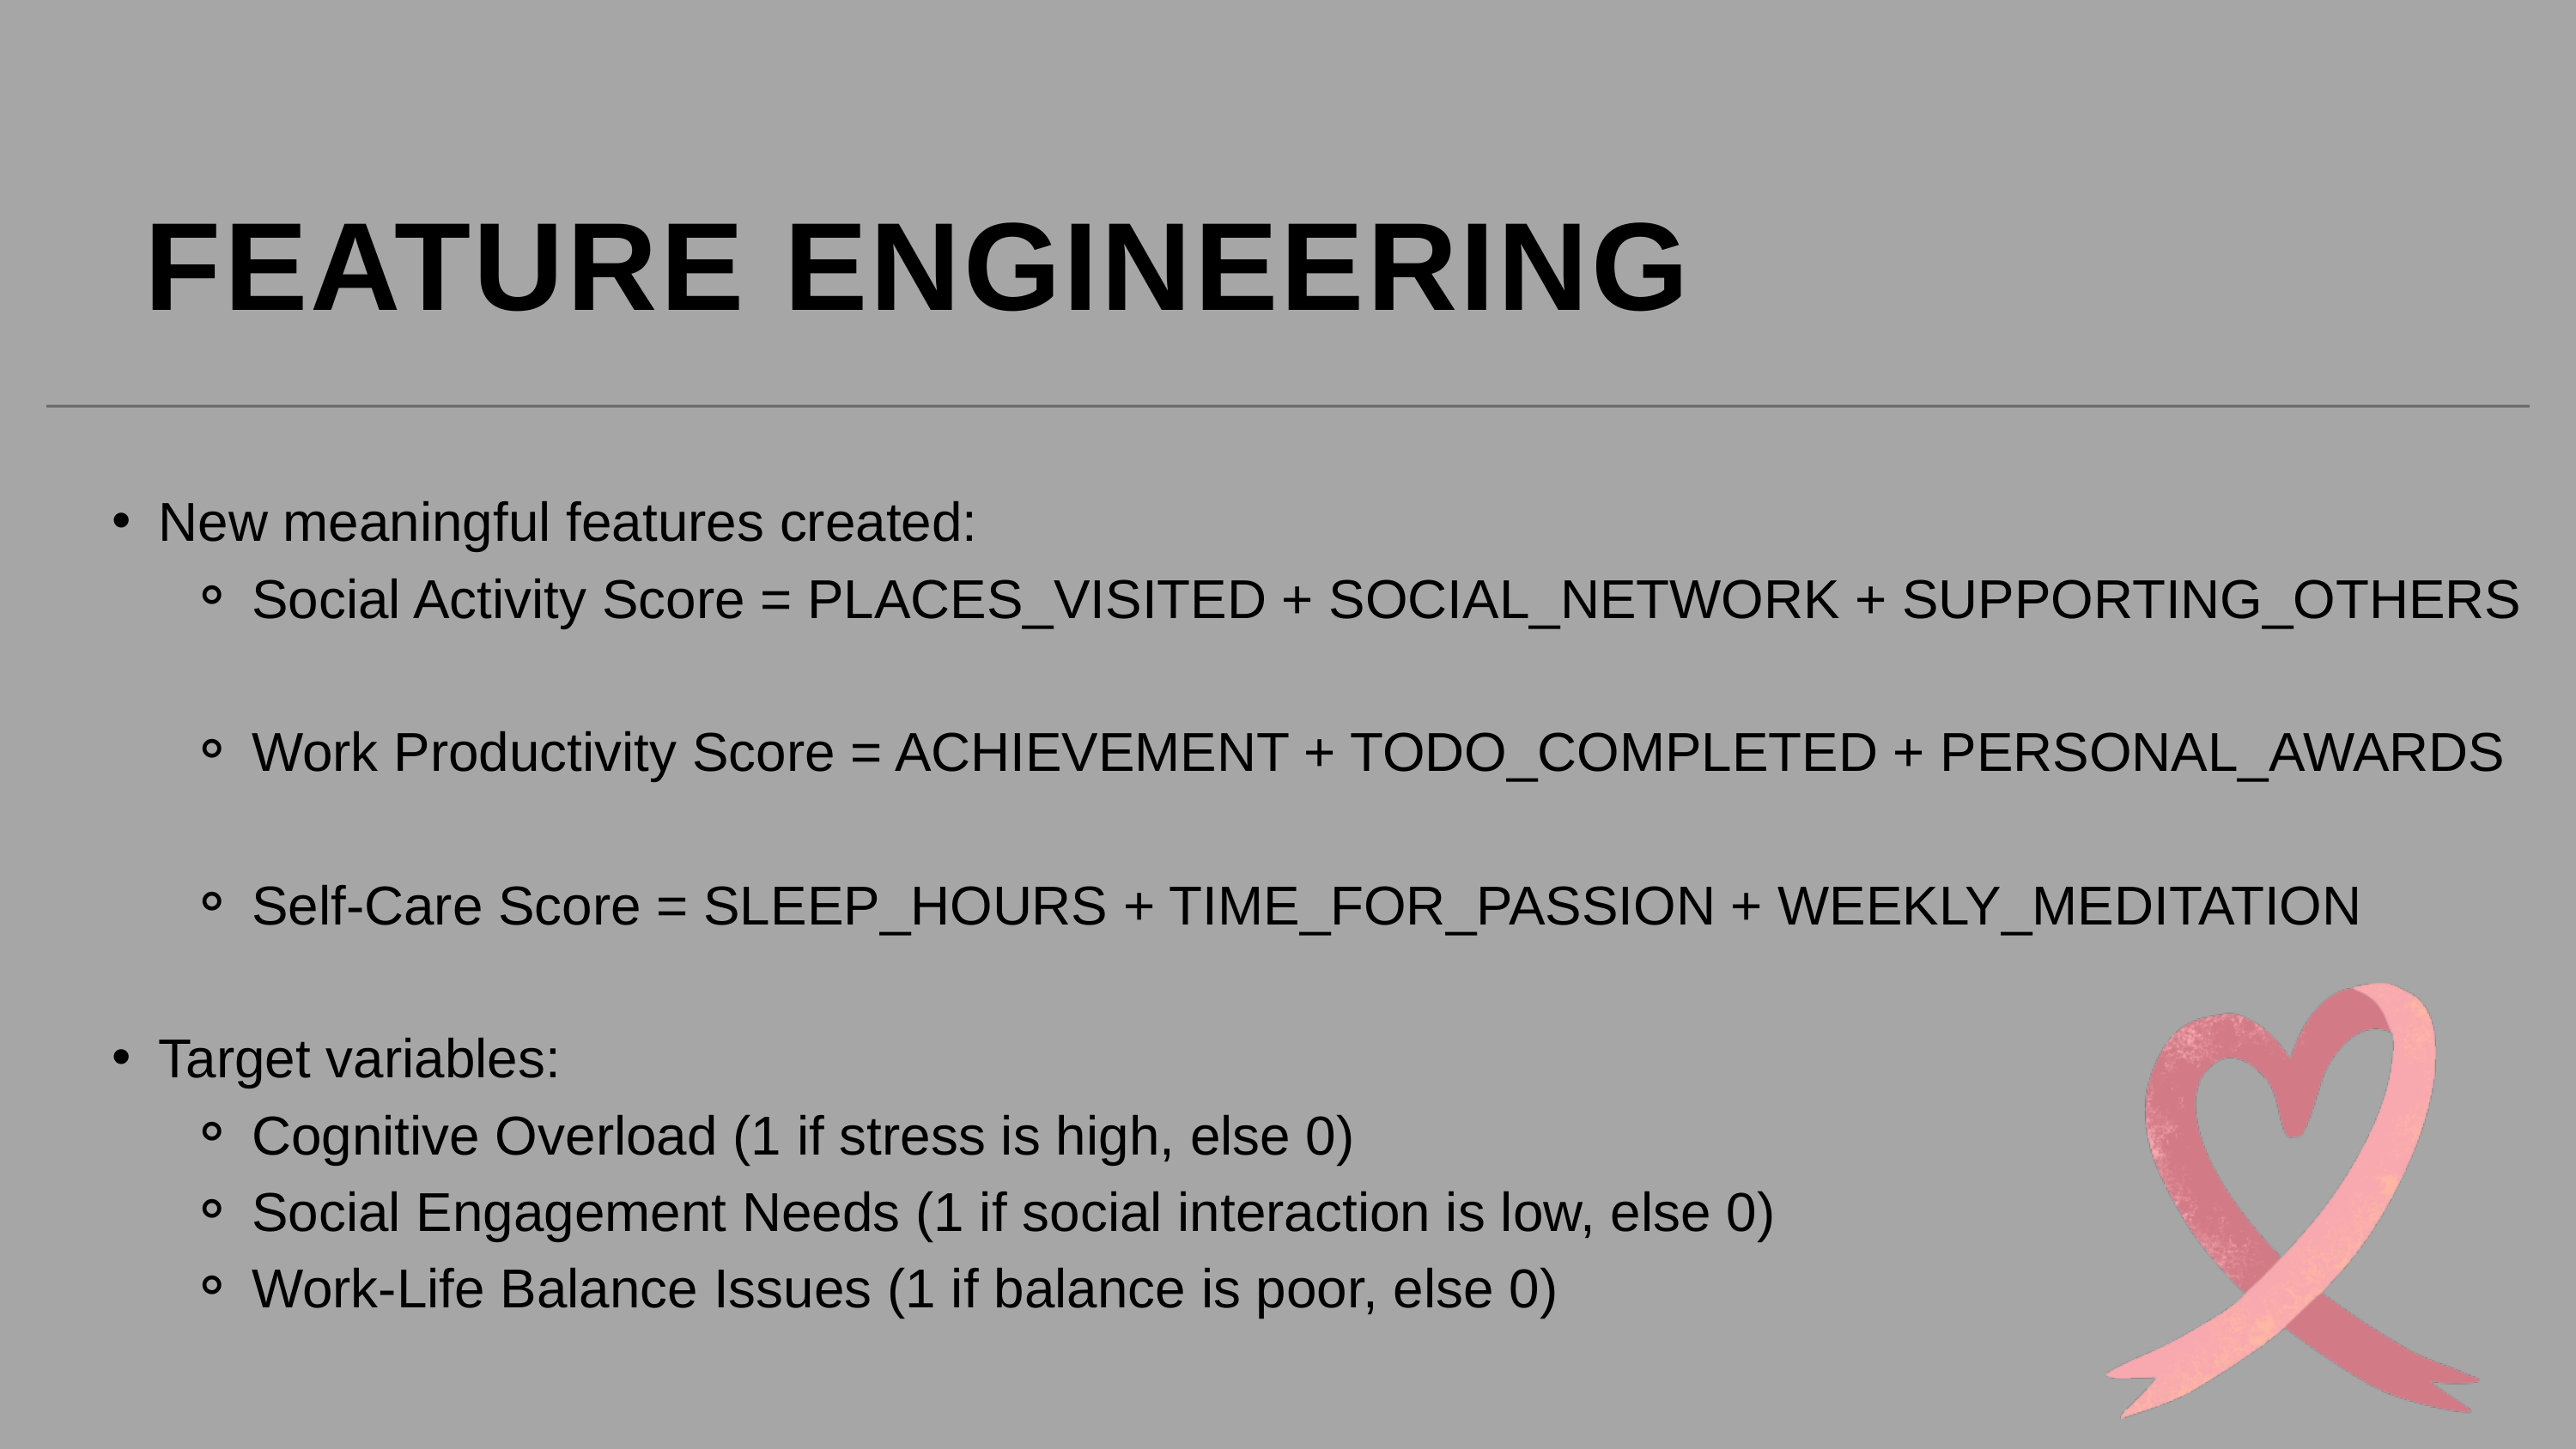

FEATURE ENGINEERING

New meaningful features created:
Social Activity Score = PLACES_VISITED + SOCIAL_NETWORK + SUPPORTING_OTHERS

Work Productivity Score = ACHIEVEMENT + TODO_COMPLETED + PERSONAL_AWARDS

Self-Care Score = SLEEP_HOURS + TIME_FOR_PASSION + WEEKLY_MEDITATION

Target variables:
Cognitive Overload (1 if stress is high, else 0)
Social Engagement Needs (1 if social interaction is low, else 0)
Work-Life Balance Issues (1 if balance is poor, else 0)